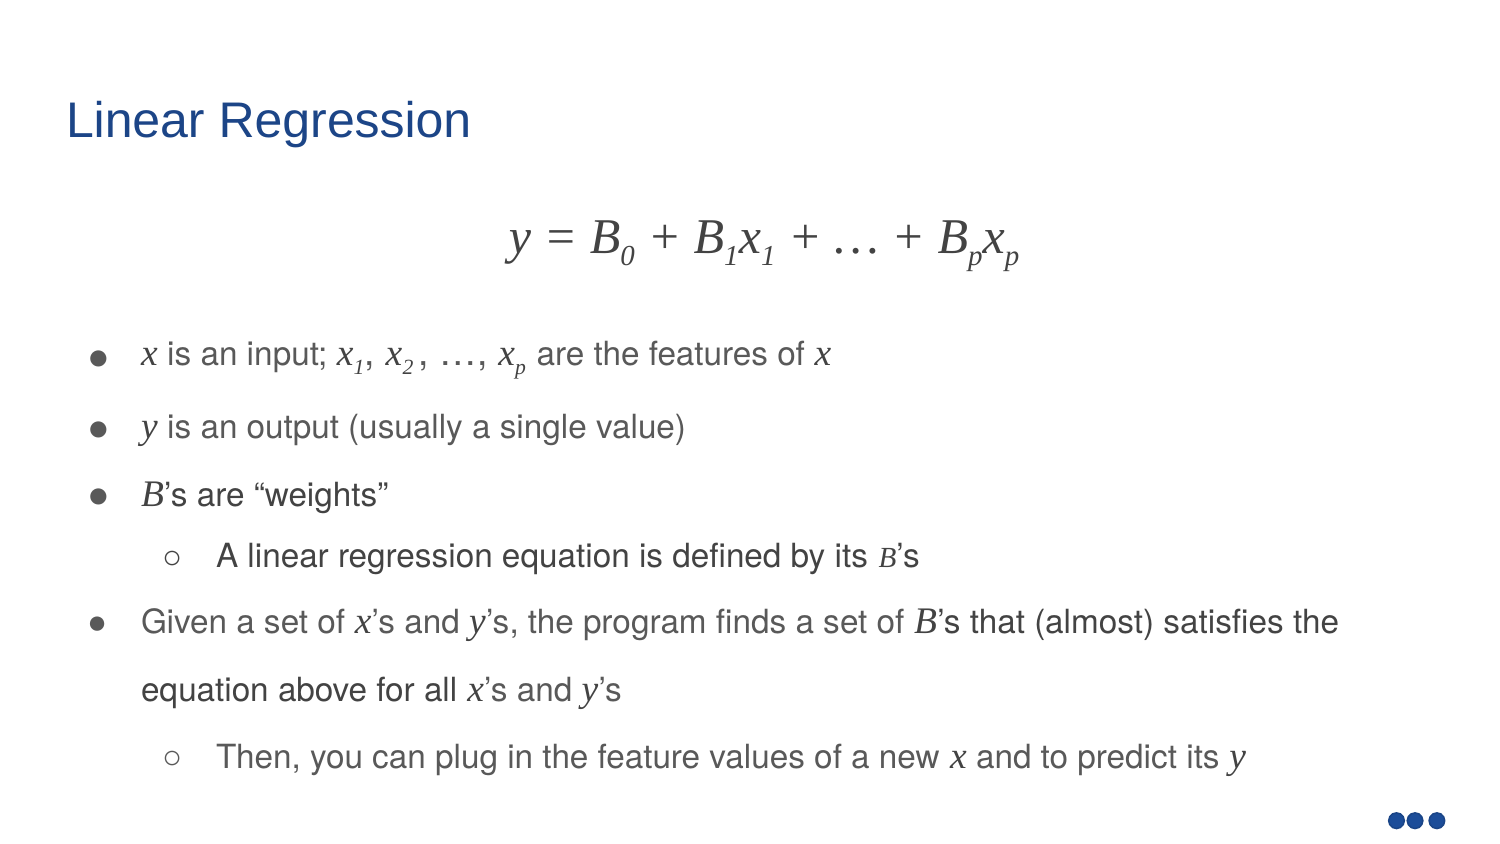

# Linear Regression
y = B0 + B1x1 + … + Bpxp
x is an input; x1, x2 , …, xp are the features of x
y is an output (usually a single value)
B’s are “weights”
A linear regression equation is defined by its B’s
Given a set of x’s and y’s, the program finds a set of B’s that (almost) satisfies the equation above for all x’s and y’s
Then, you can plug in the feature values of a new x and to predict its y